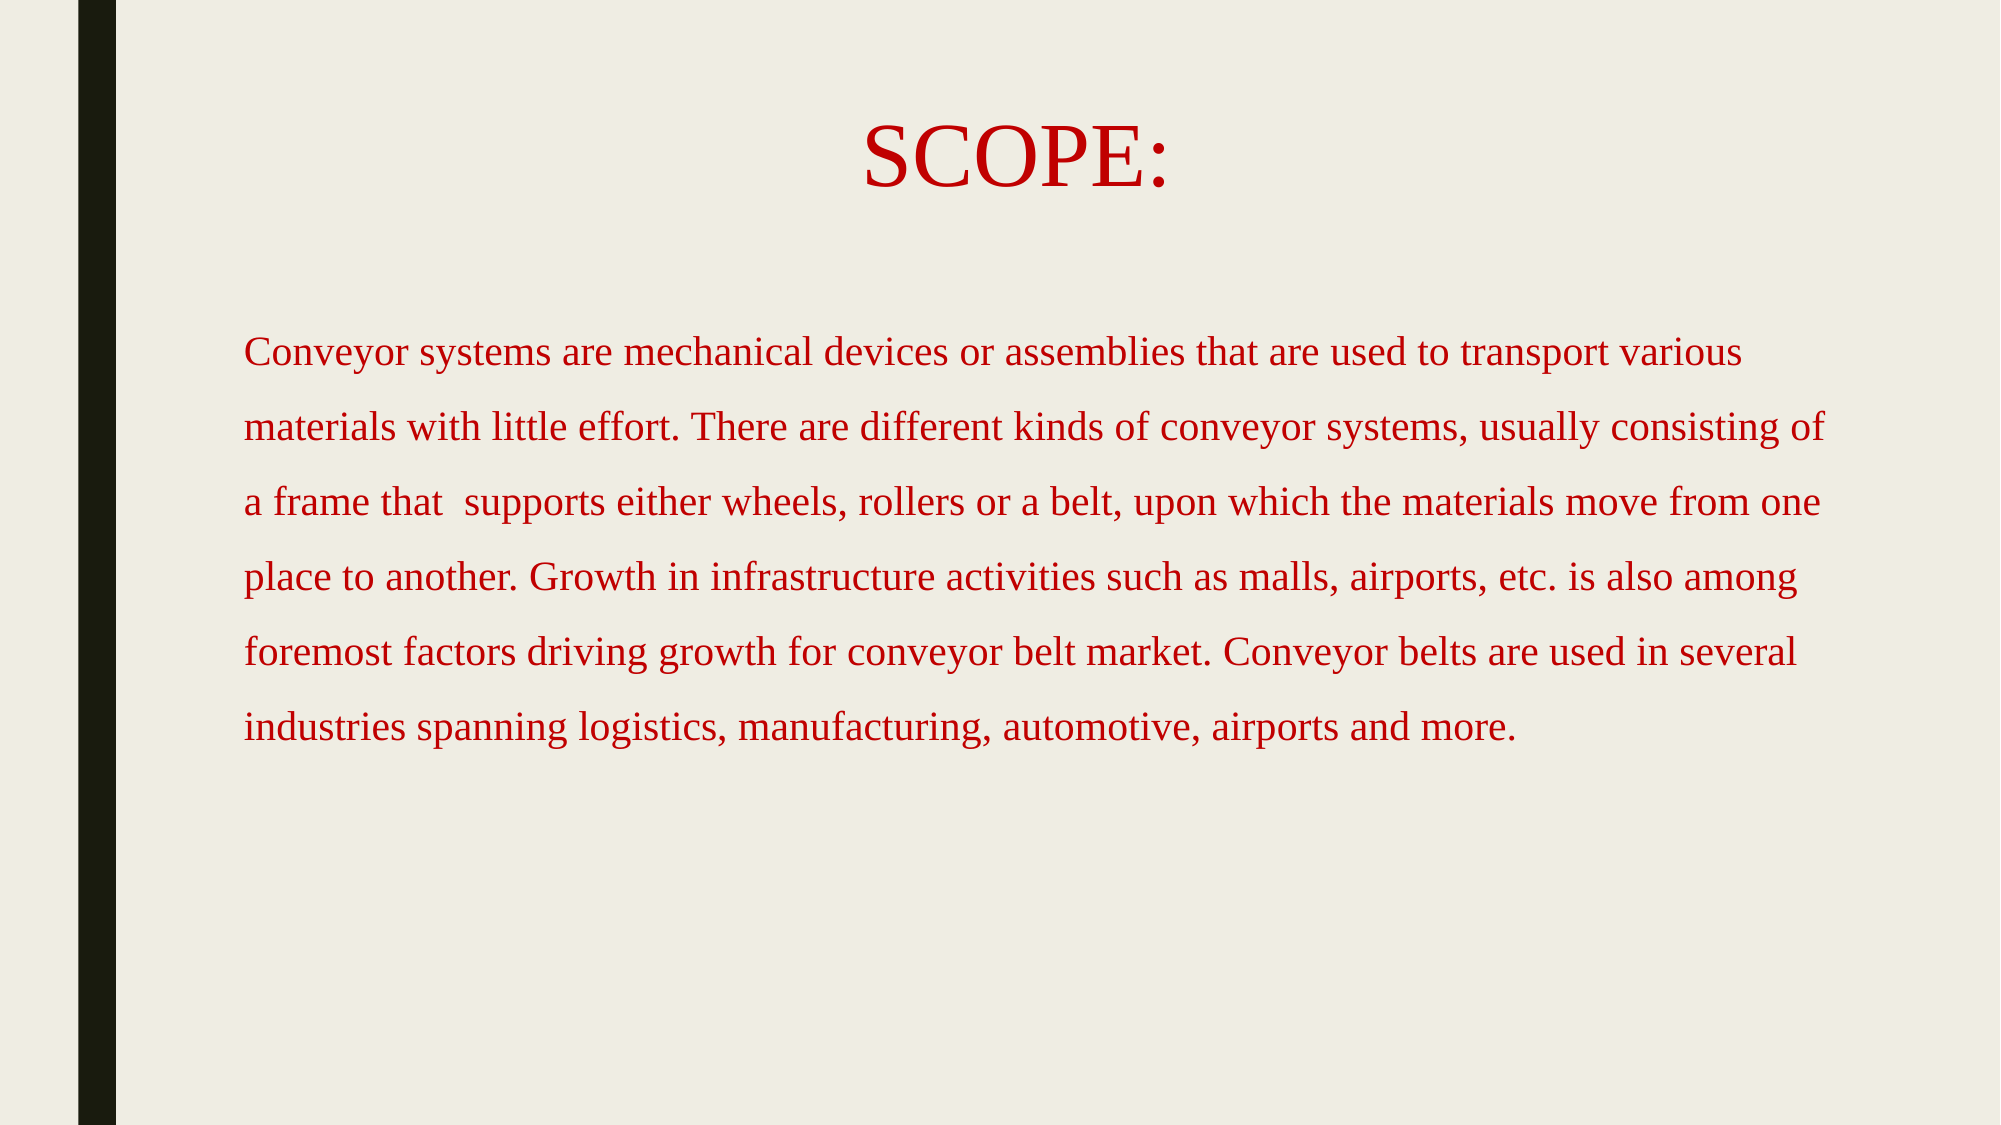

# SCOPE:
Conveyor systems are mechanical devices or assemblies that are used to transport various materials with little effort. There are different kinds of conveyor systems, usually consisting of a frame that  supports either wheels, rollers or a belt, upon which the materials move from one place to another. Growth in infrastructure activities such as malls, airports, etc. is also among foremost factors driving growth for conveyor belt market. Conveyor belts are used in several industries spanning logistics, manufacturing, automotive, airports and more.